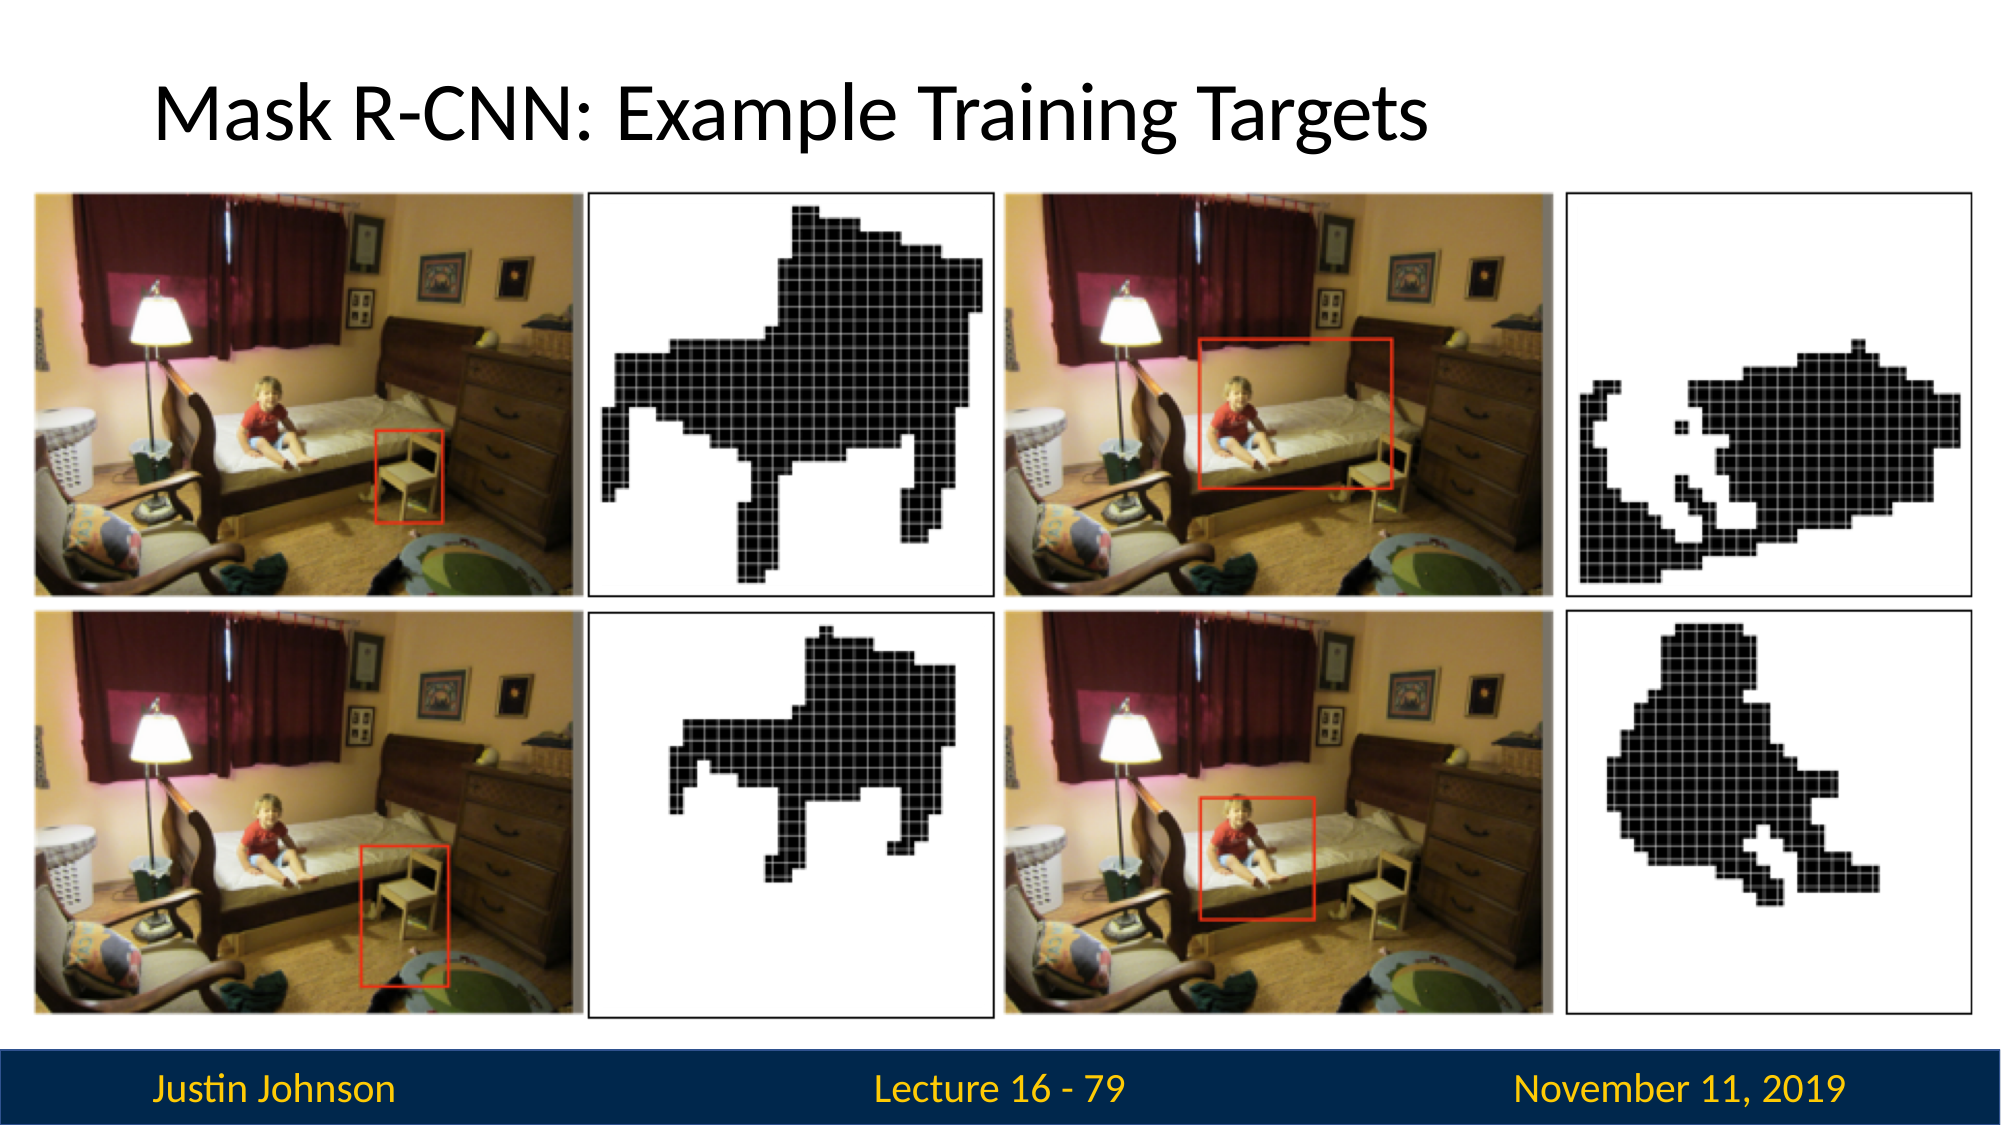

# Mask R-CNN: Example Training Targets

Justin Johnson
November 11, 2019
Lecture 16 - 79